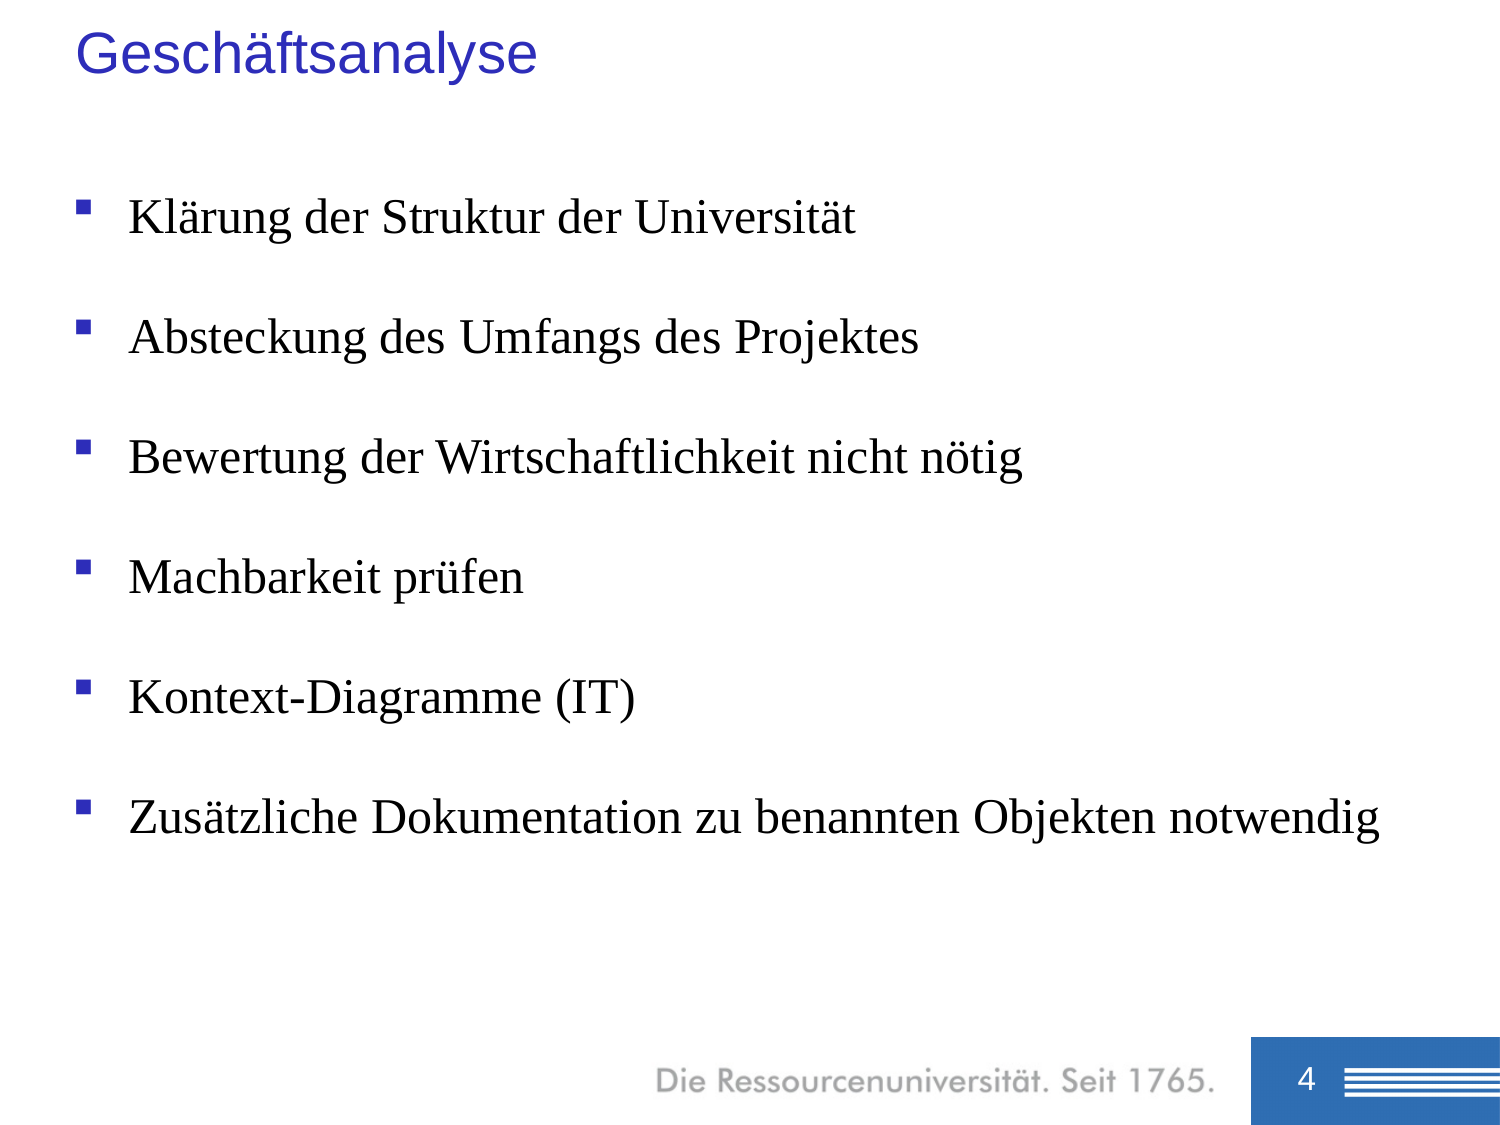

Geschäftsanalyse
Klärung der Struktur der Universität

Absteckung des Umfangs des Projektes

Bewertung der Wirtschaftlichkeit nicht nötig

Machbarkeit prüfen

Kontext-Diagramme (IT)

Zusätzliche Dokumentation zu benannten Objekten notwendig
4